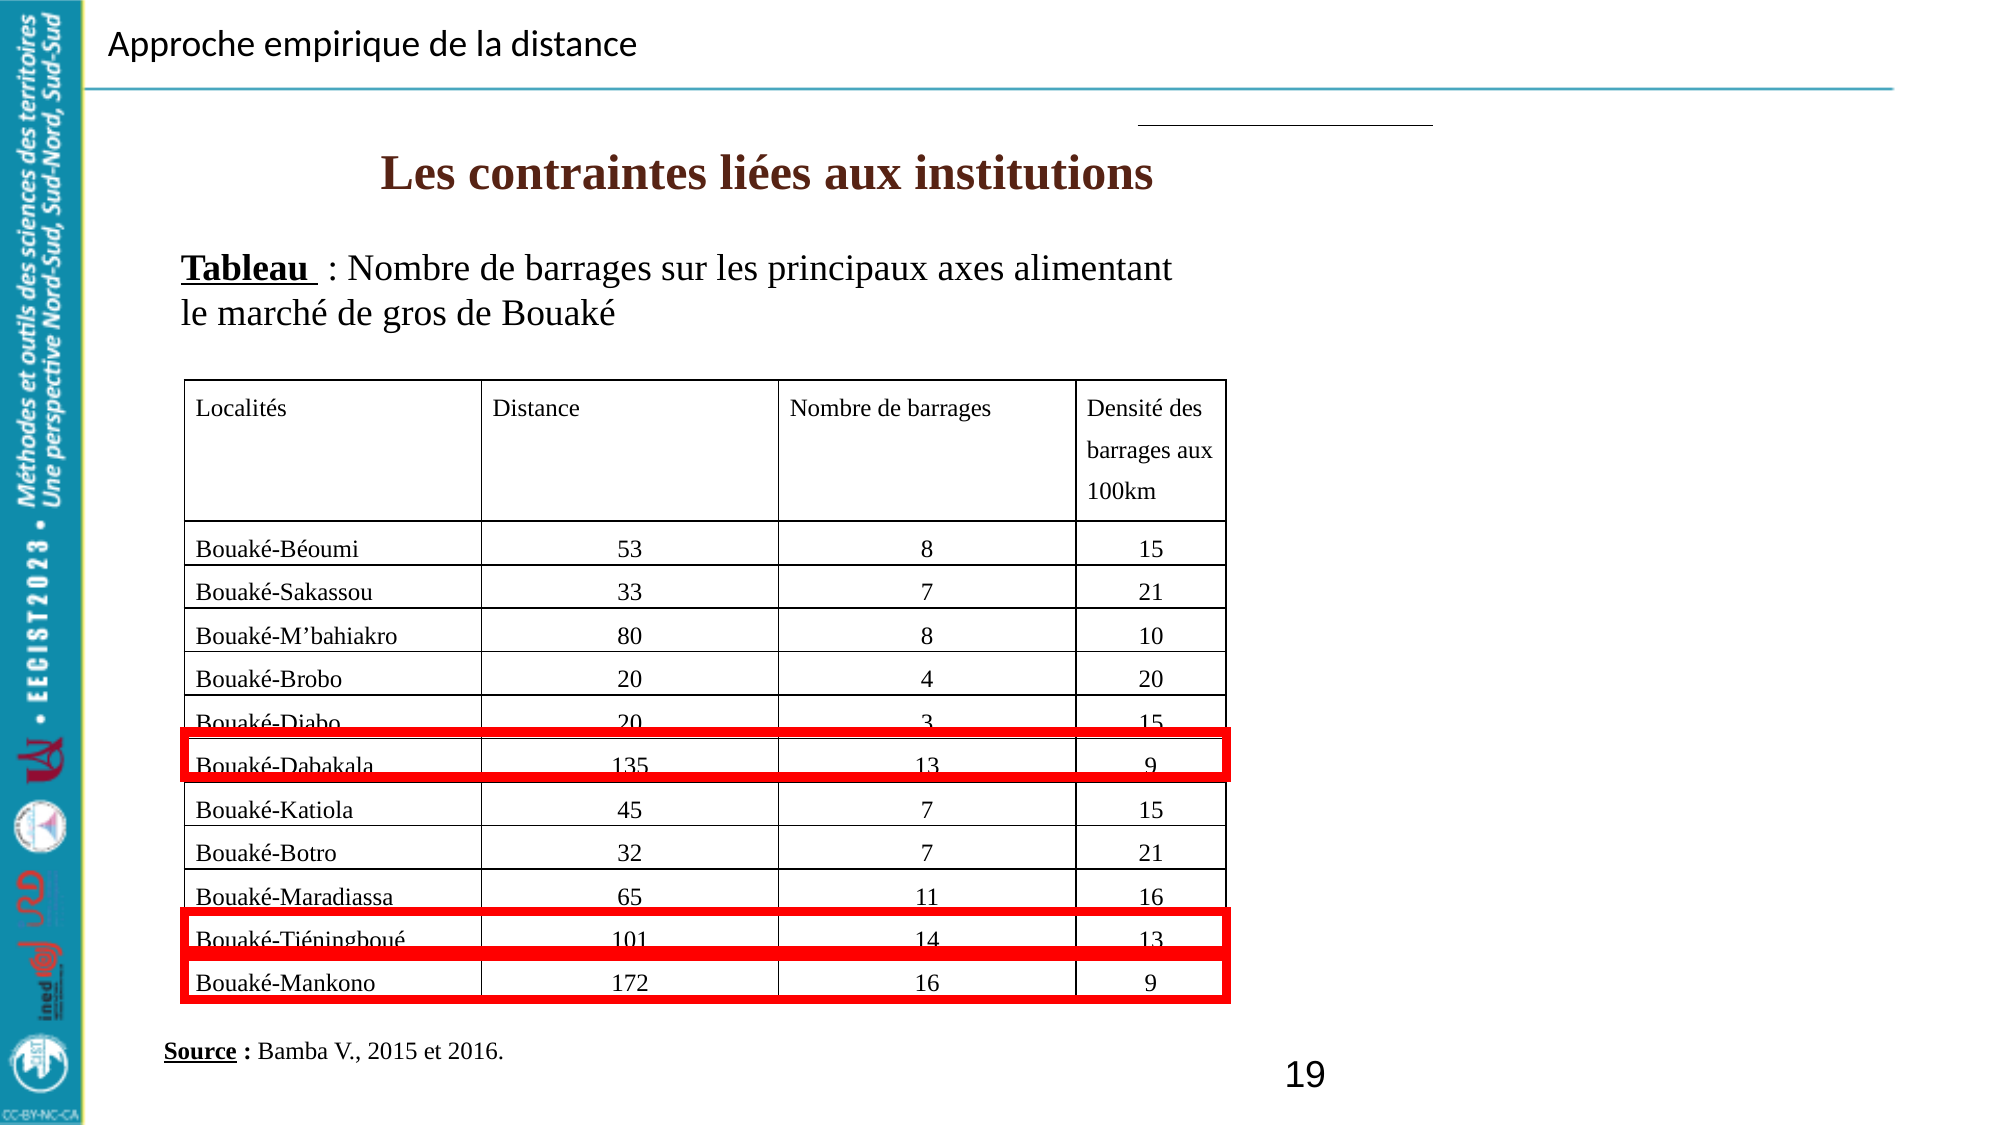

# Approche empirique de la distance
Les contraintes liées aux institutions
Tableau  : Nombre de barrages sur les principaux axes alimentant le marché de gros de Bouaké
| Localités | Distance | Nombre de barrages | Densité des barrages aux 100km |
| --- | --- | --- | --- |
| Bouaké-Béoumi | 53 | 8 | 15 |
| Bouaké-Sakassou | 33 | 7 | 21 |
| Bouaké-M’bahiakro | 80 | 8 | 10 |
| Bouaké-Brobo | 20 | 4 | 20 |
| Bouaké-Diabo | 20 | 3 | 15 |
| Bouaké-Dabakala | 135 | 13 | 9 |
| Bouaké-Katiola | 45 | 7 | 15 |
| Bouaké-Botro | 32 | 7 | 21 |
| Bouaké-Maradiassa | 65 | 11 | 16 |
| Bouaké-Tiéningboué | 101 | 14 | 13 |
| Bouaké-Mankono | 172 | 16 | 9 |

Source : Bamba V., 2015 et 2016.
19